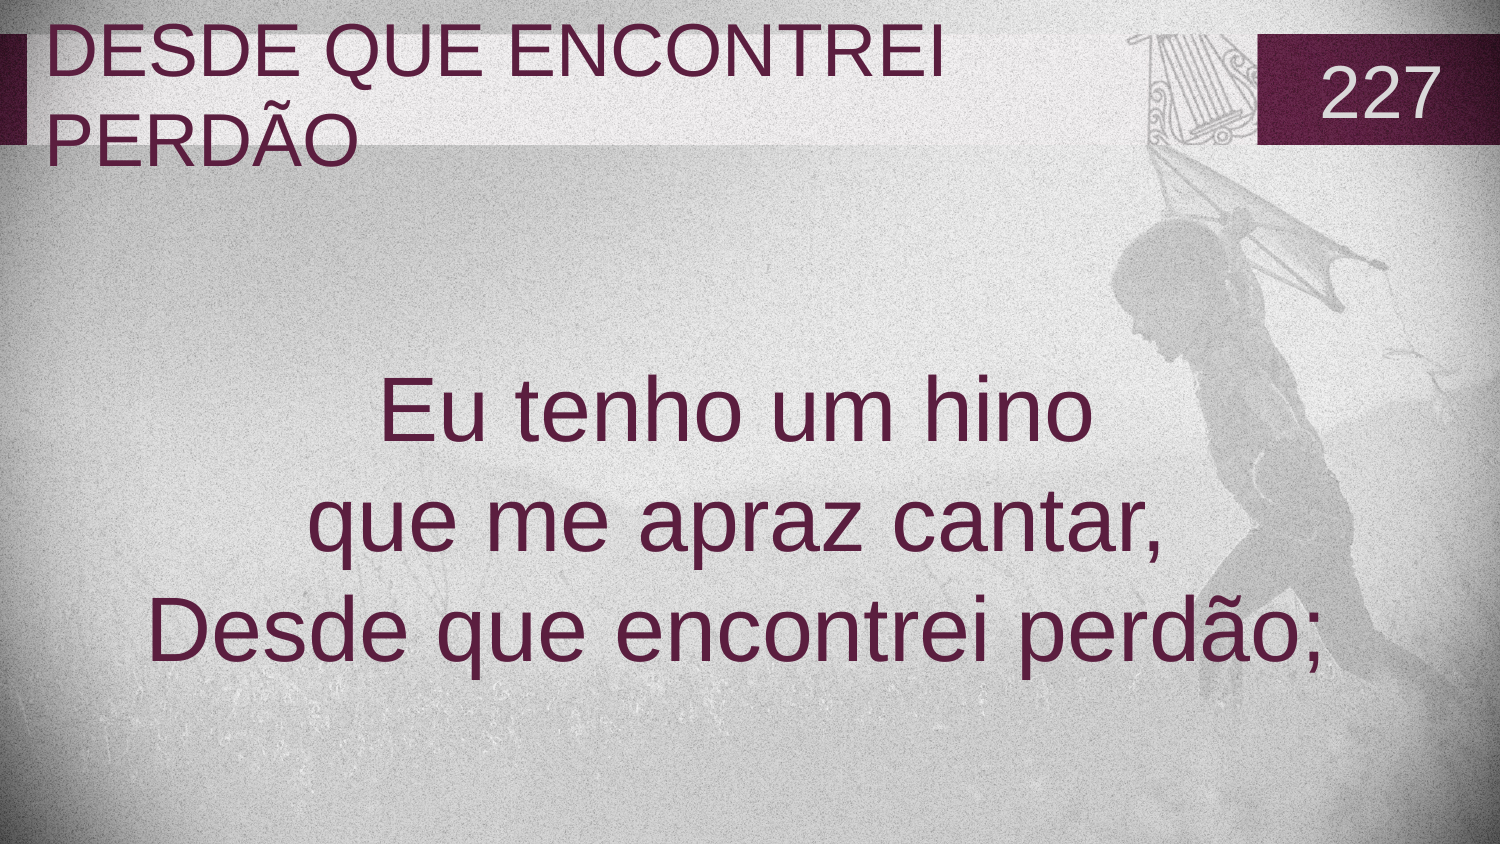

# DESDE QUE ENCONTREI PERDÃO
227
Eu tenho um hino
que me apraz cantar,
Desde que encontrei perdão;